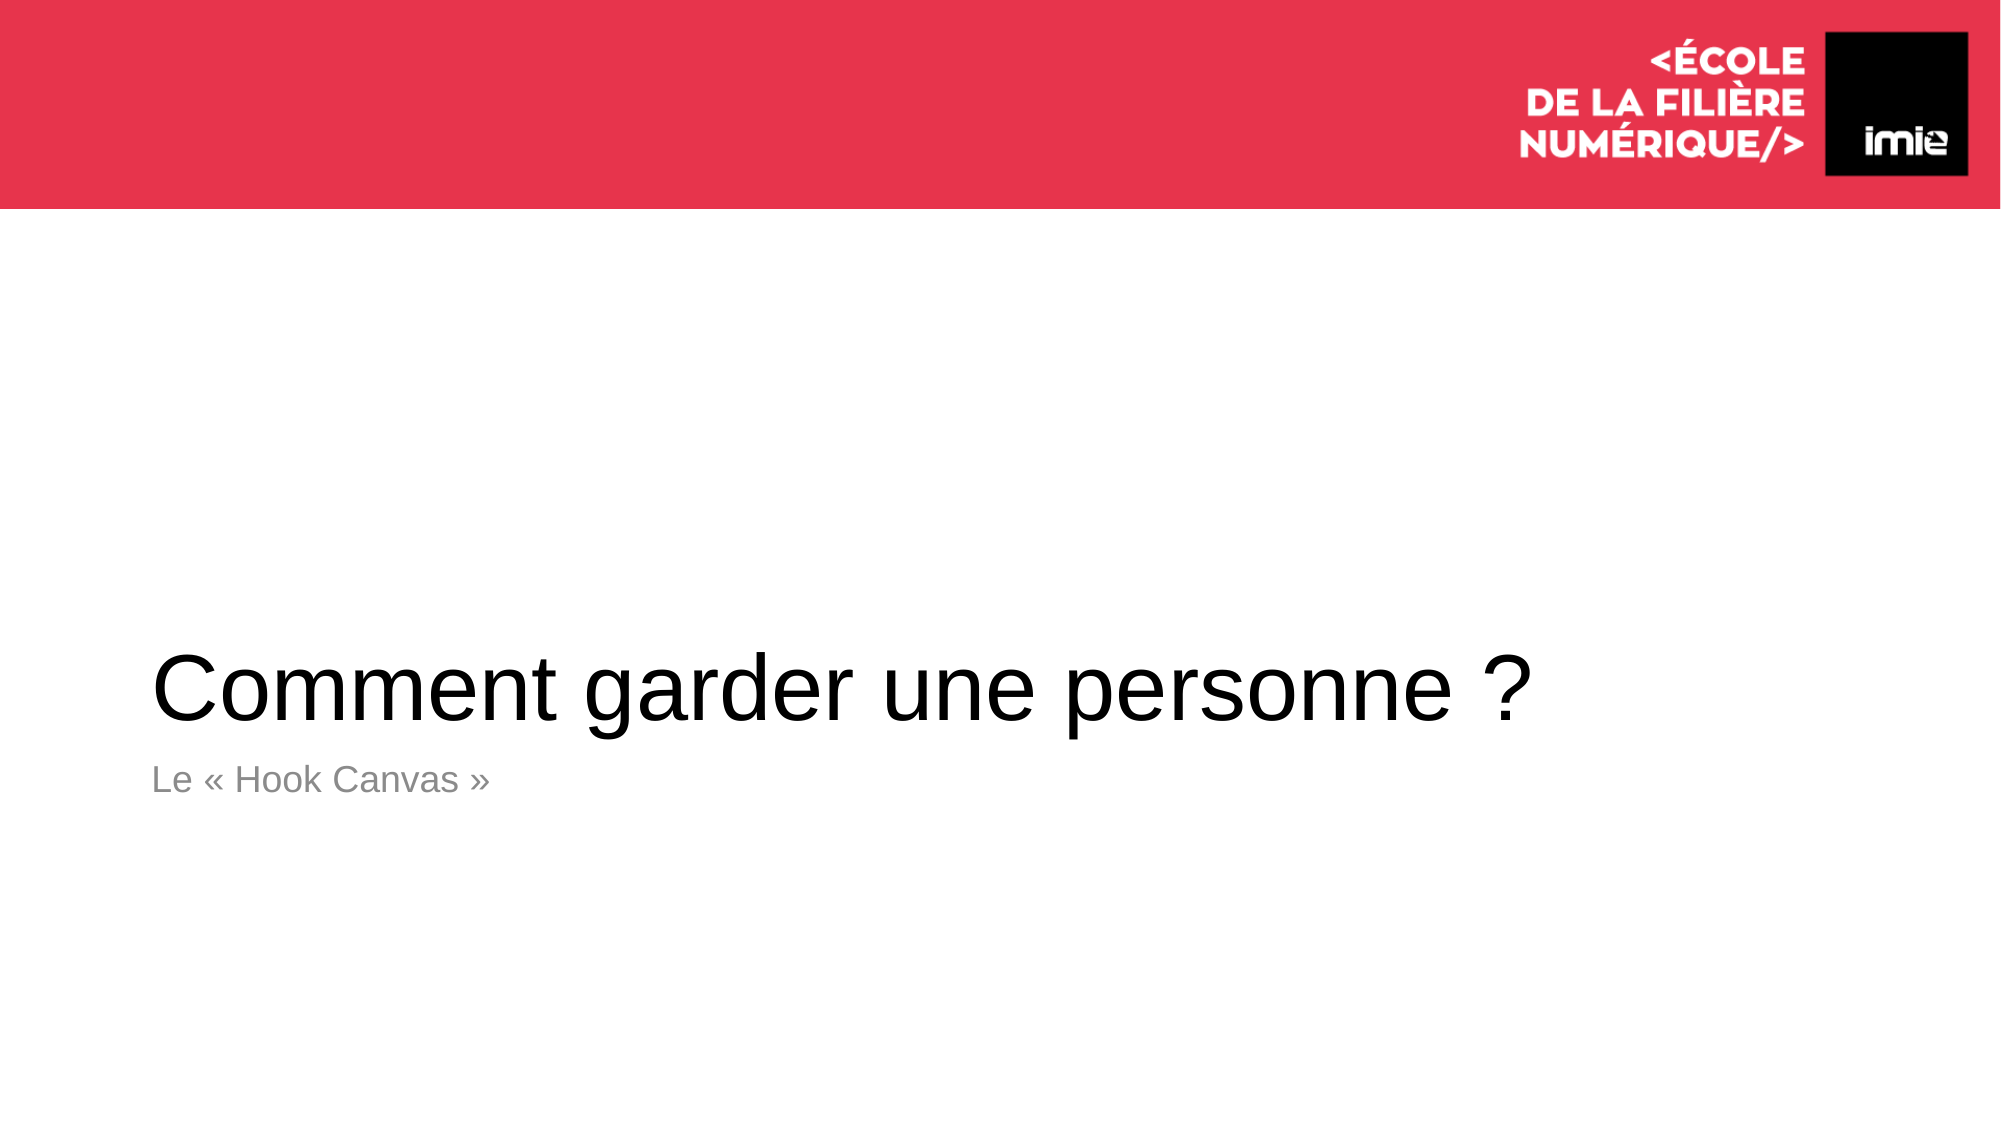

# Comment garder une personne ?
Le « Hook Canvas »